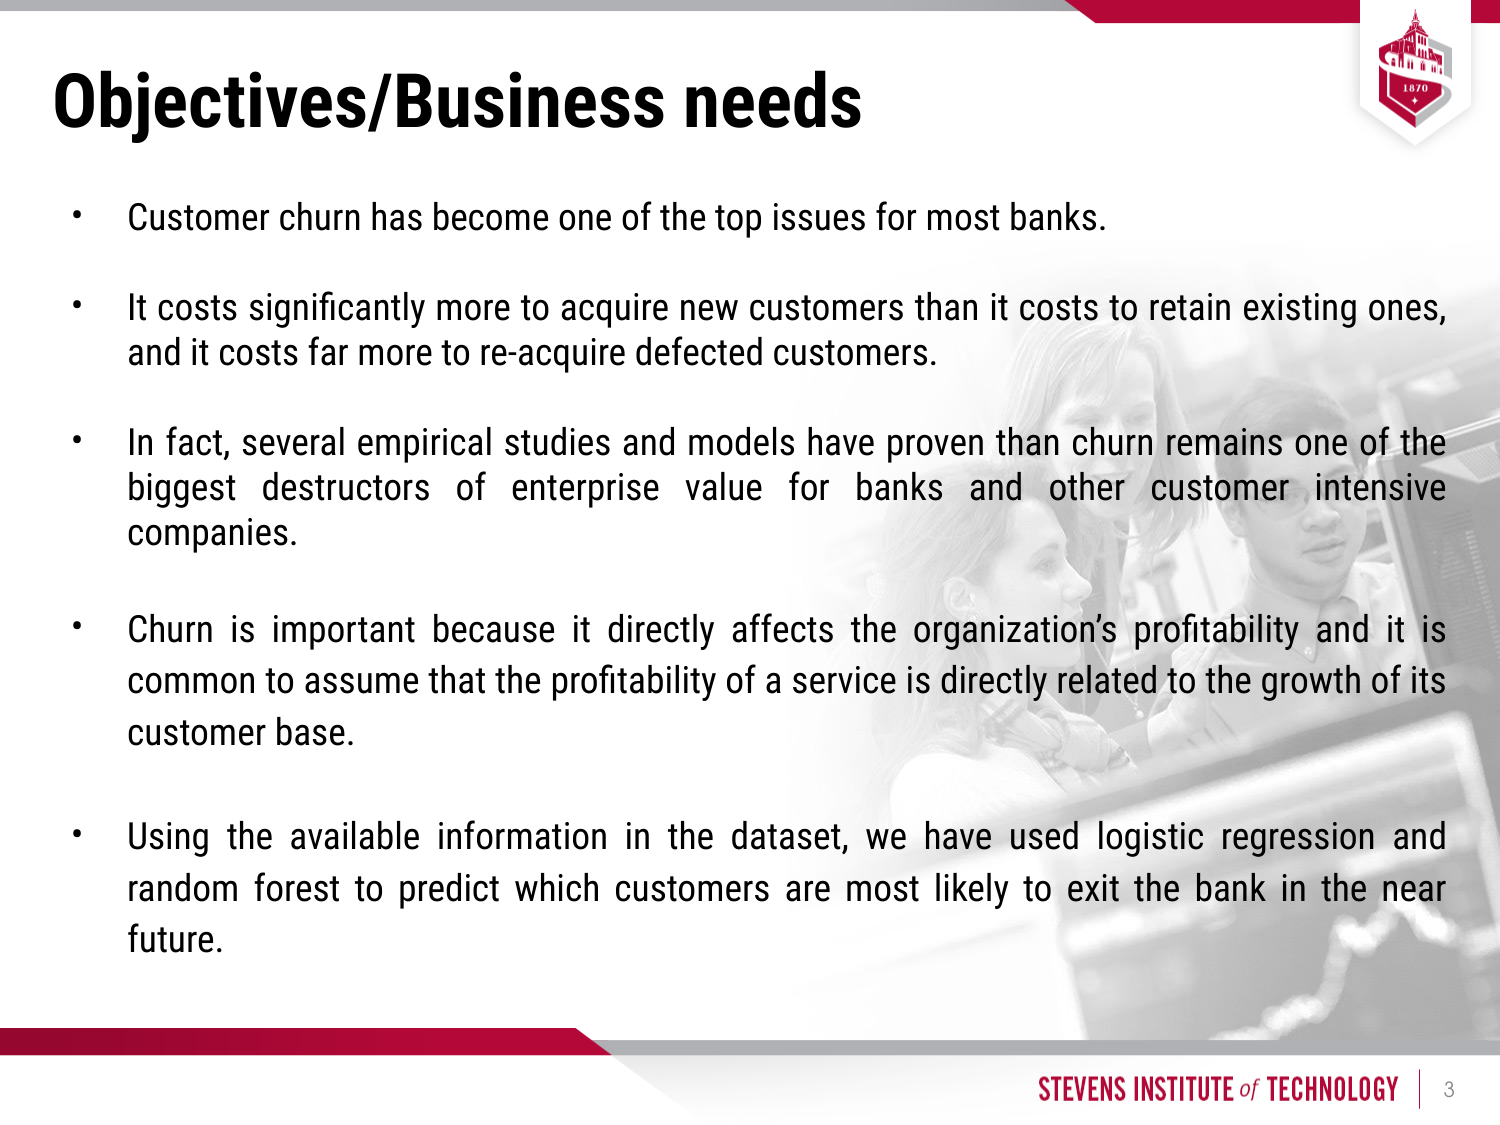

# Objectives/Business needs
Customer churn has become one of the top issues for most banks.

It costs significantly more to acquire new customers than it costs to retain existing ones, and it costs far more to re-acquire defected customers.

In fact, several empirical studies and models have proven than churn remains one of the biggest destructors of enterprise value for banks and other customer intensive companies.

Churn is important because it directly affects the organization’s profitability and it is common to assume that the profitability of a service is directly related to the growth of its customer base.

Using the available information in the dataset, we have used logistic regression and random forest to predict which customers are most likely to exit the bank in the near future.
3